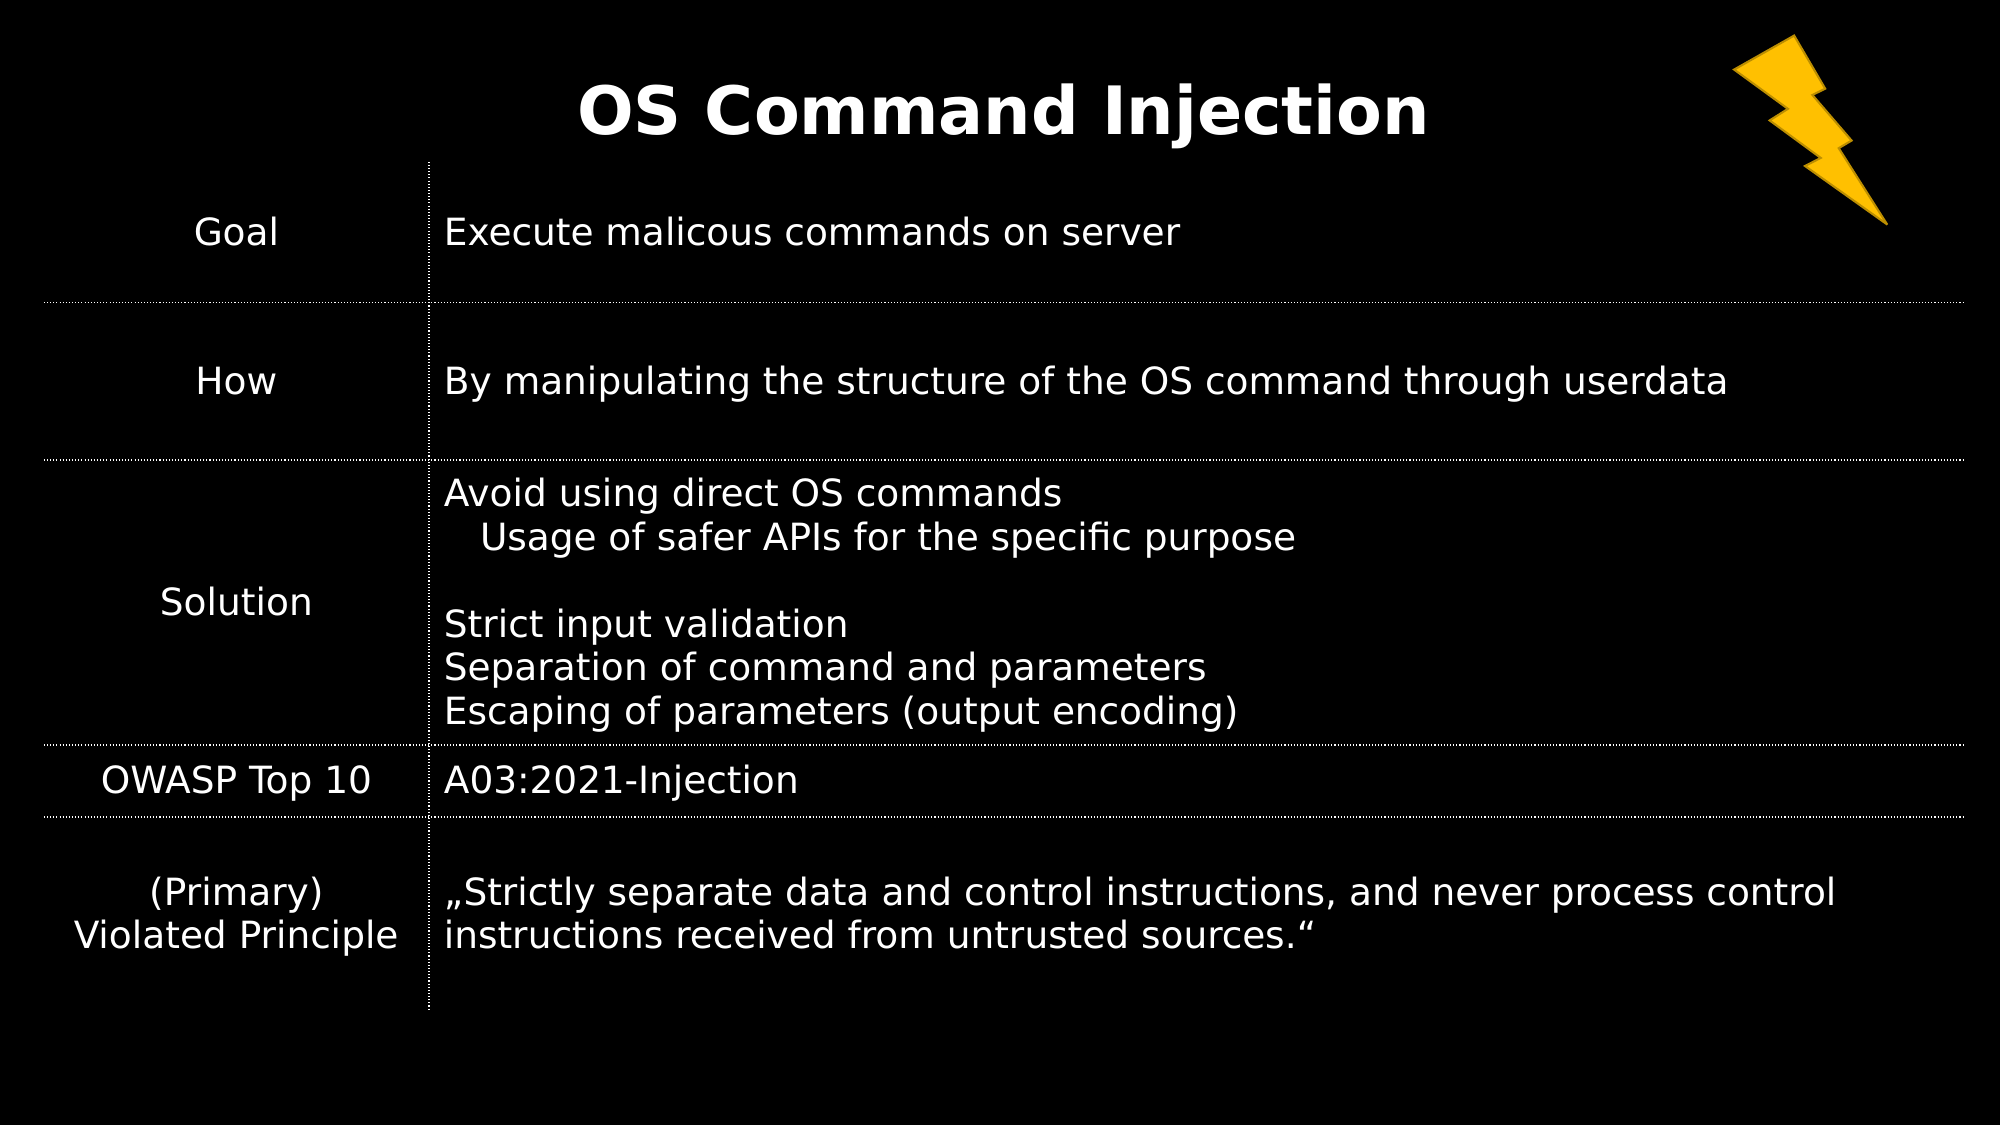

| OS Command Injection | SQL Injection |
| --- | --- |
| Goal | Execute malicous commands on server |
| How | By manipulating the structure of the OS command through userdata |
| Solution | Avoid using direct OS commands Usage of safer APIs for the specific purpose Strict input validation Separation of command and parameters Escaping of parameters (output encoding) |
| OWASP Top 10 | A03:2021-Injection |
| (Primary) Violated Principle | „Strictly separate data and control instructions, and never process control instructions received from untrusted sources.“ |
|  |
| --- |